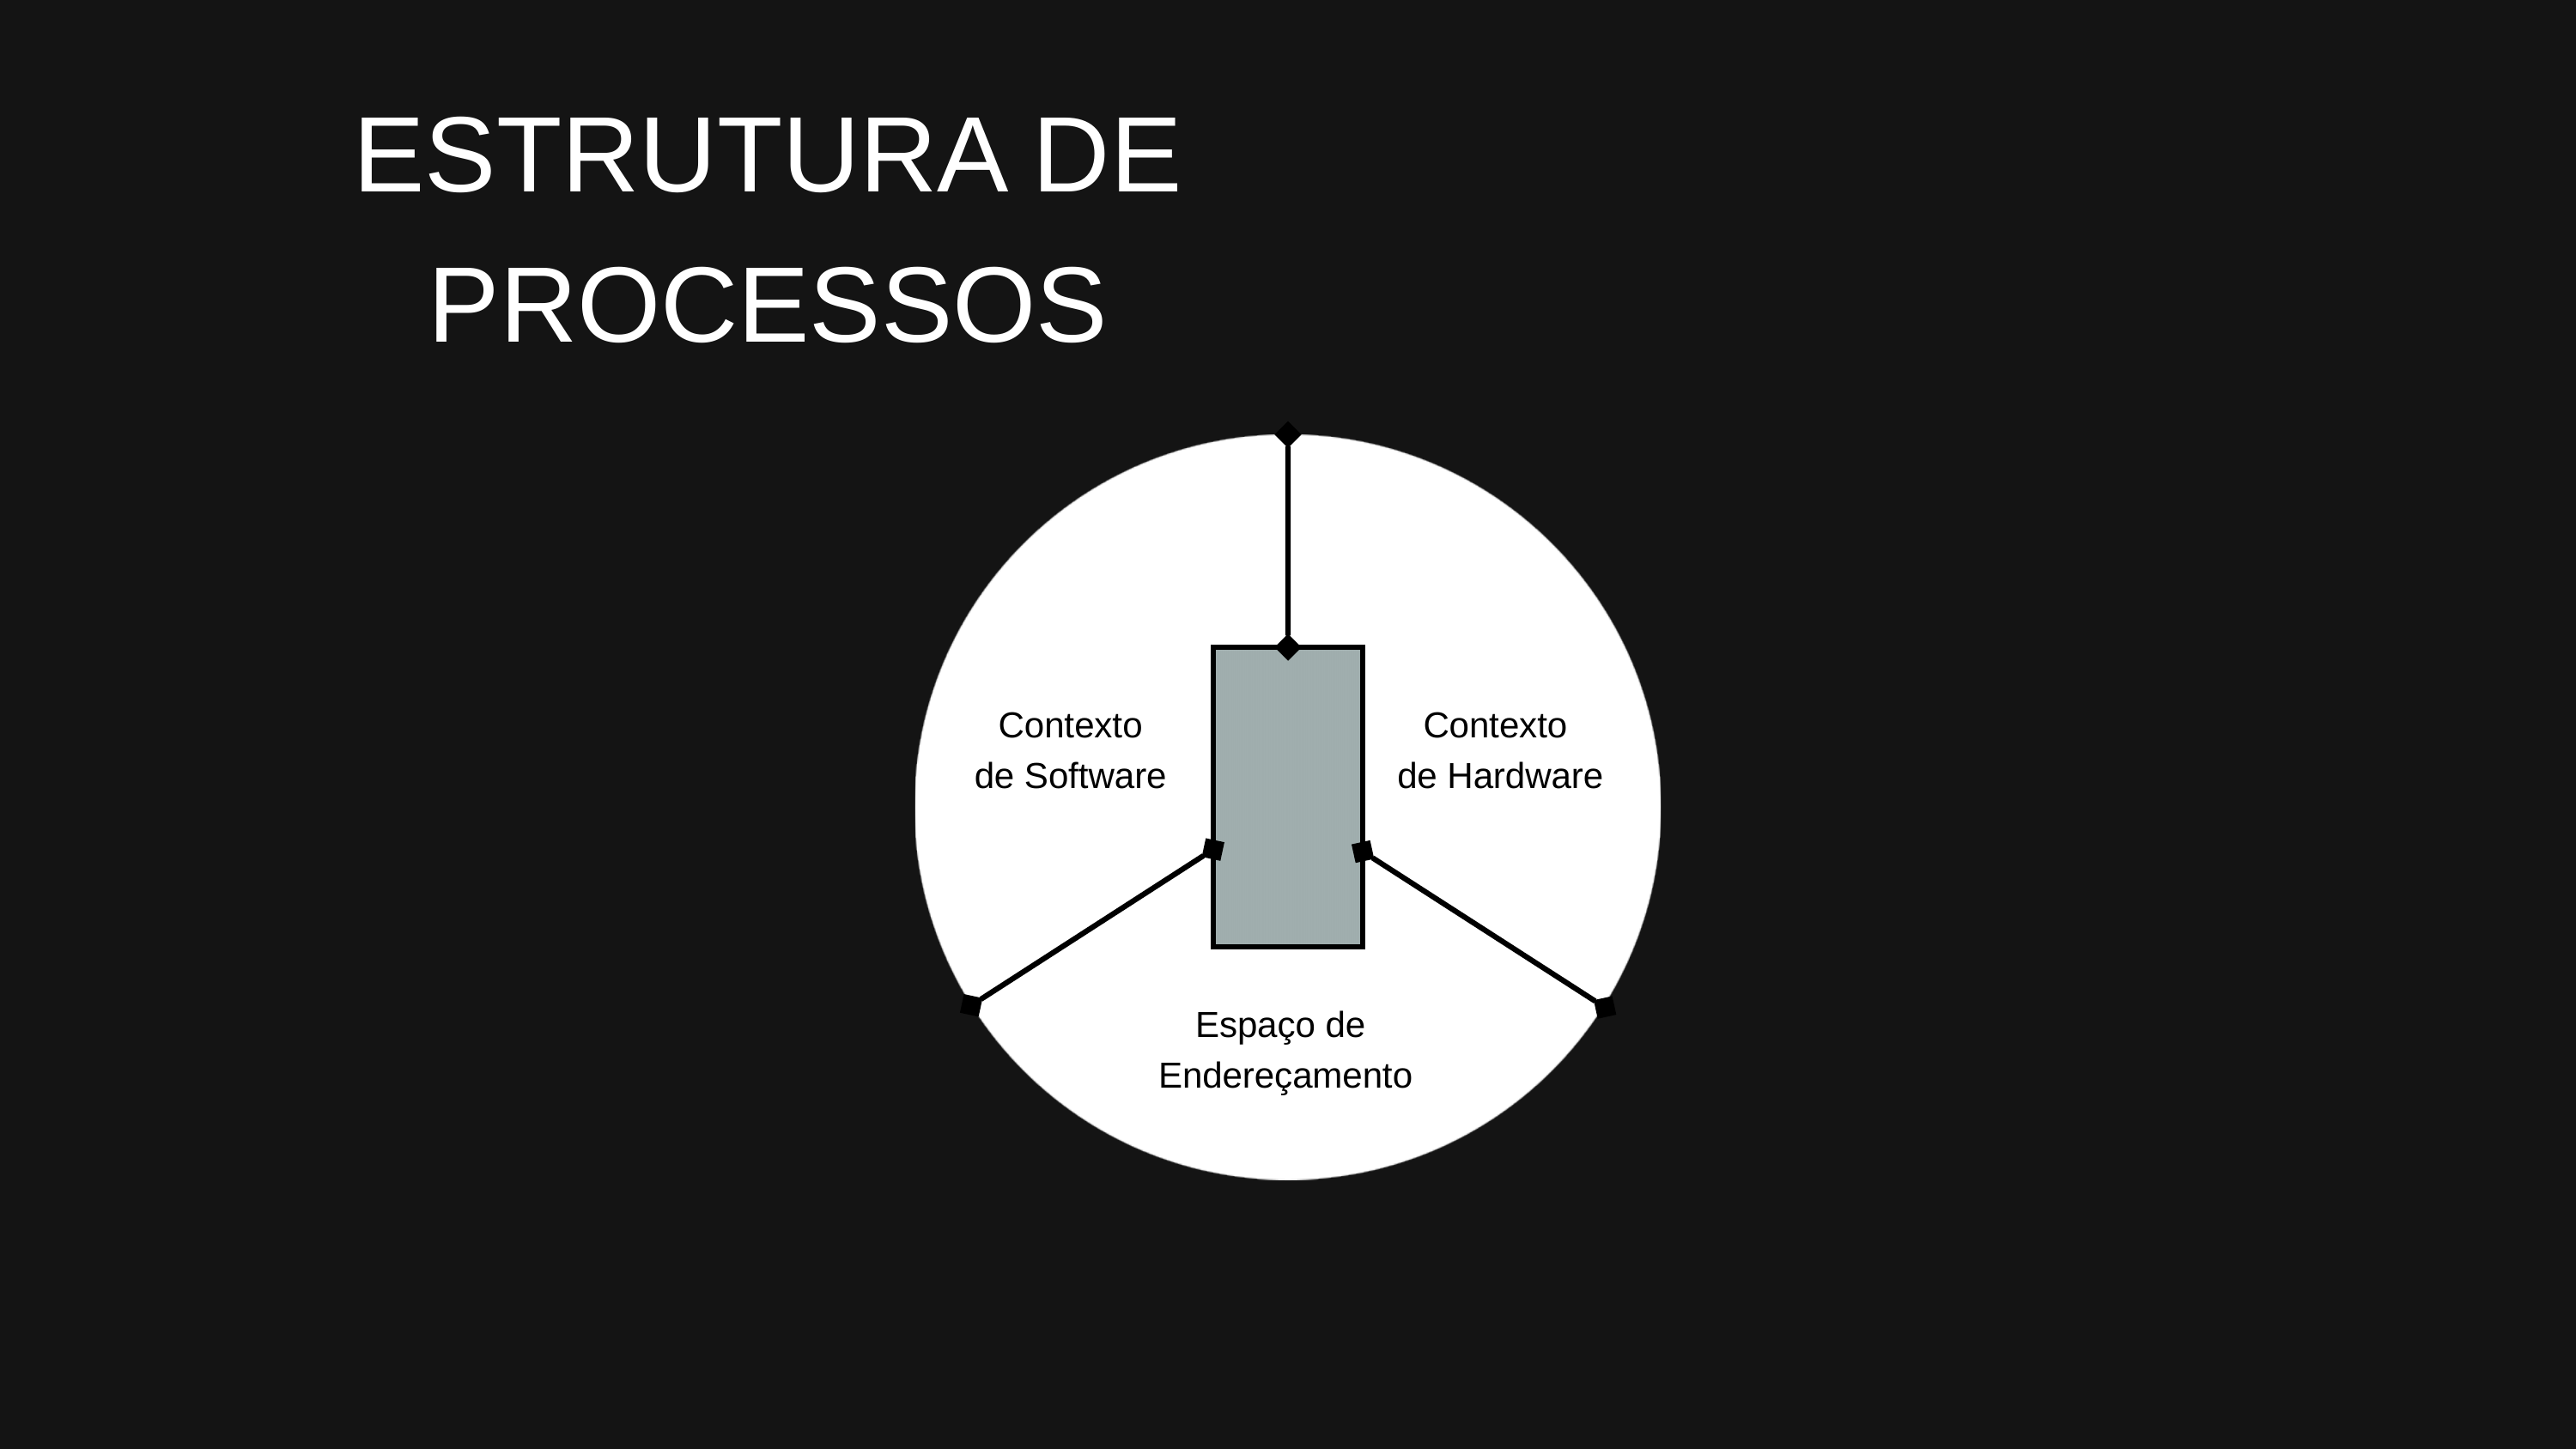

ESTRUTURA DE PROCESSOS

Contexto
de Software
Contexto
de Hardware

Espaço de
Endereçamento